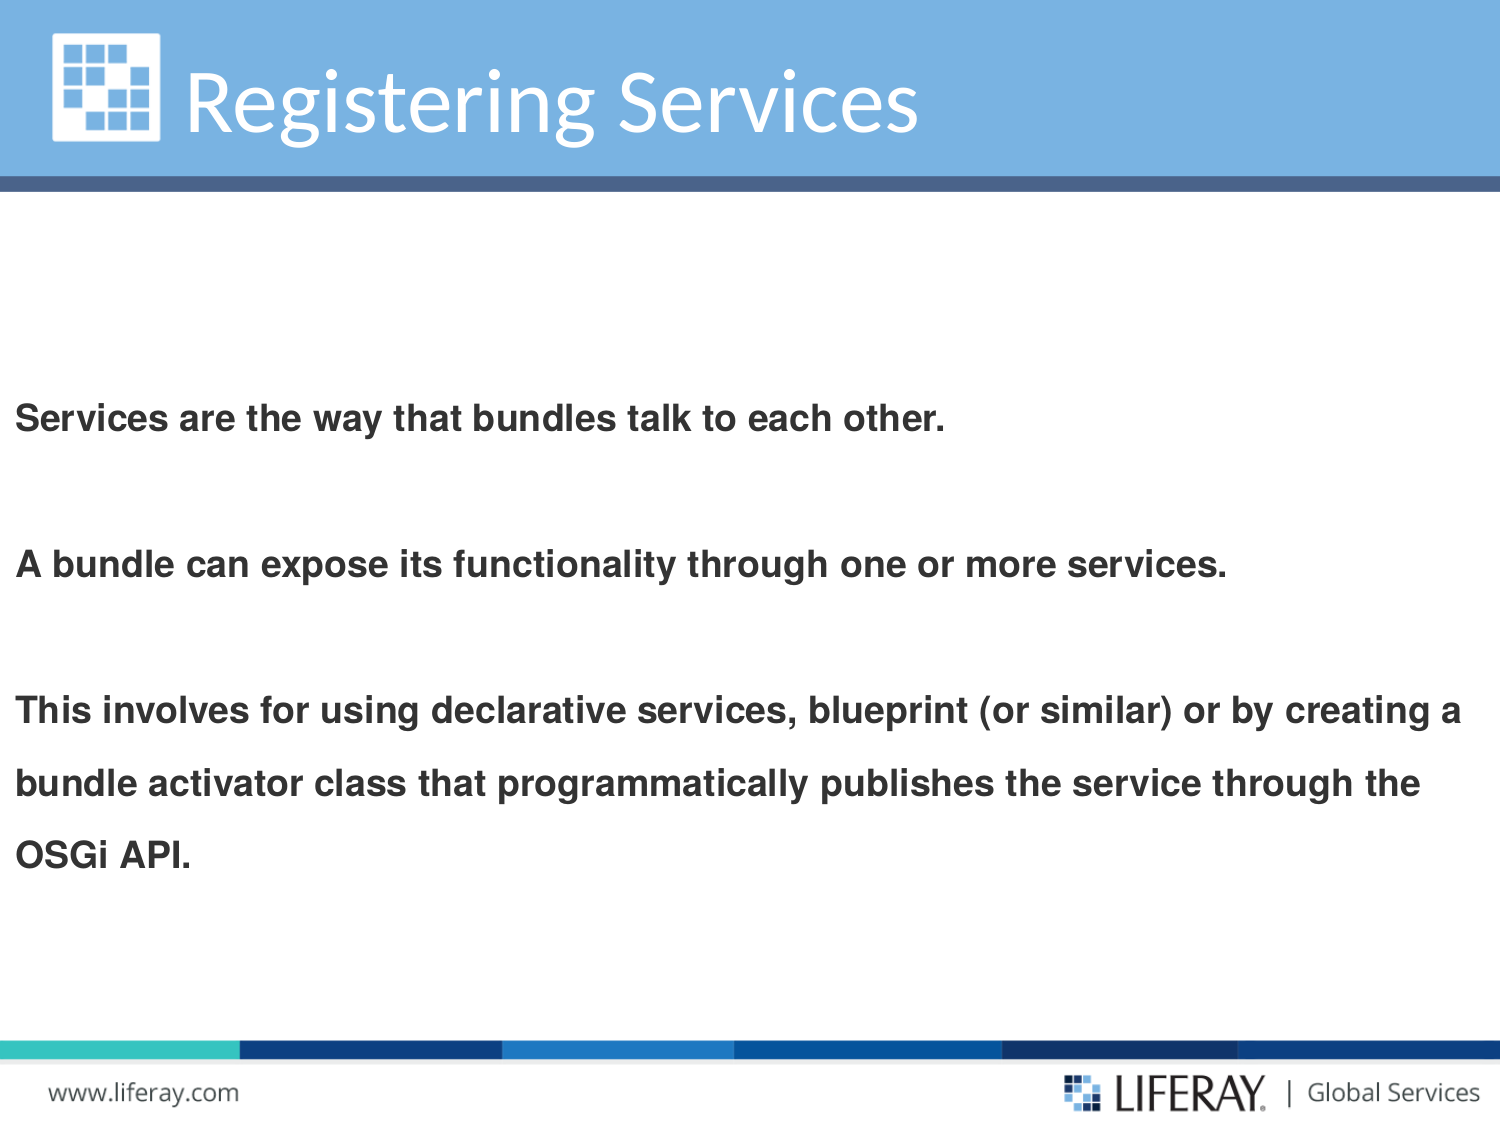

# Registering Services
Services are the way that bundles talk to each other.

A bundle can expose its functionality through one or more services.

This involves for using declarative services, blueprint (or similar) or by creating a bundle activator class that programmatically publishes the service through the OSGi API.